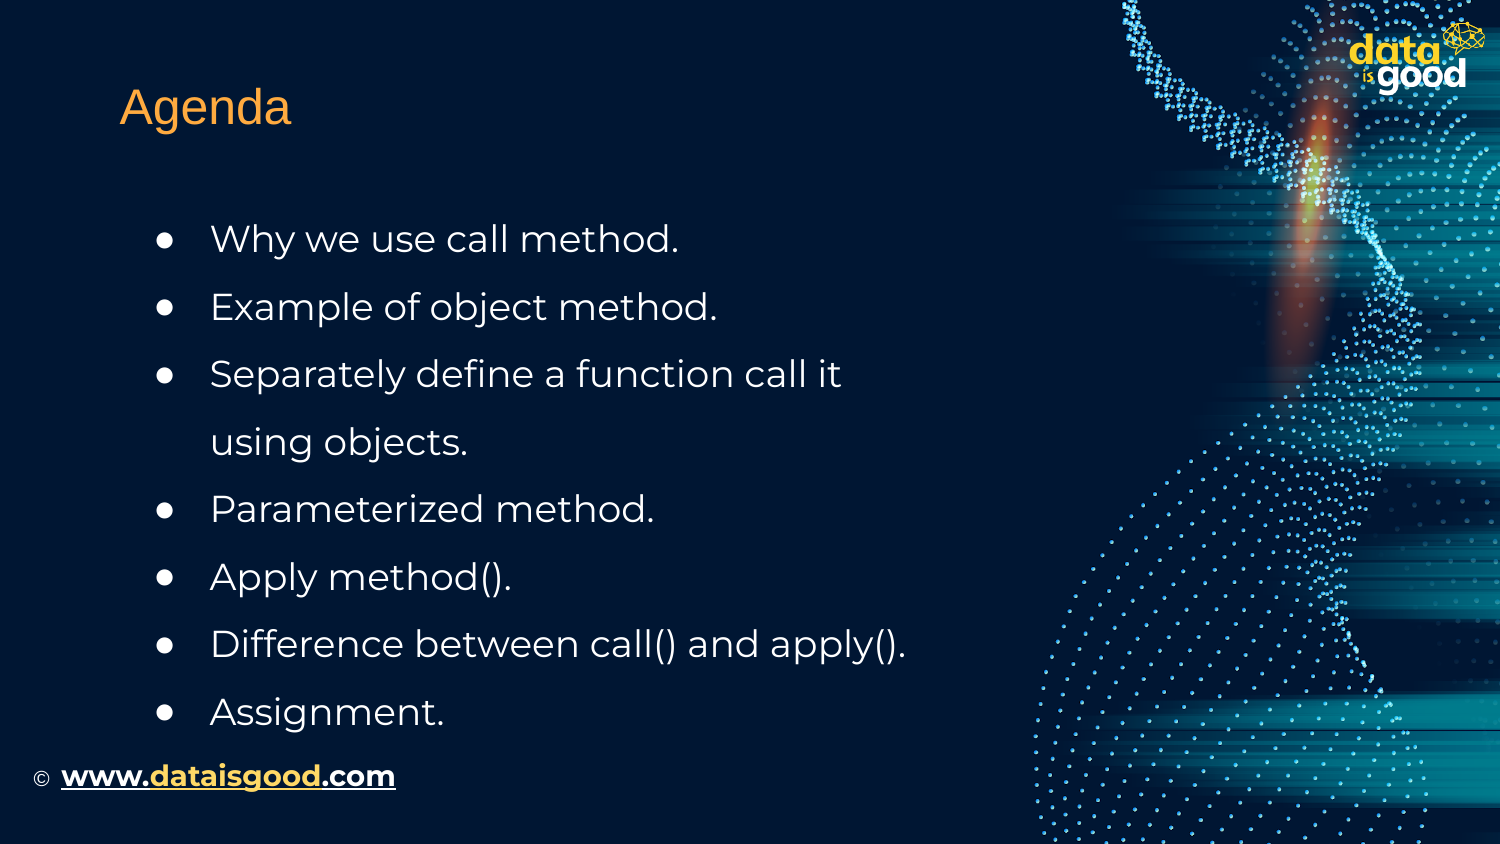

# Agenda
Why we use call method.
Example of object method.
Separately define a function call it using objects.
Parameterized method.
Apply method().
Difference between call() and apply().
Assignment.